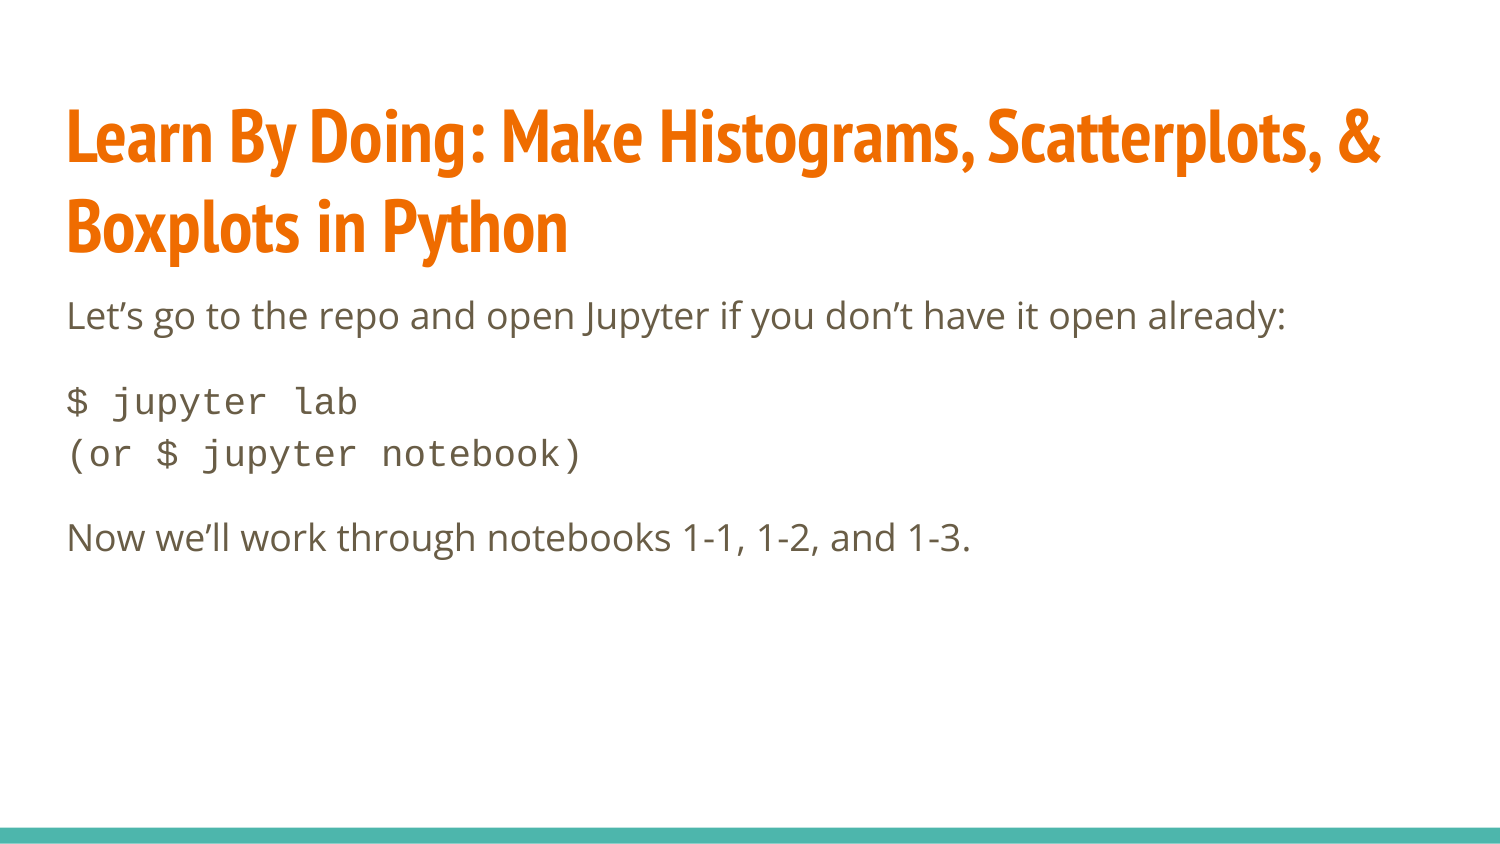

# Learn By Doing: Make Histograms, Scatterplots, & Boxplots in Python
Let’s go to the repo and open Jupyter if you don’t have it open already:
$ jupyter lab
(or $ jupyter notebook)
Now we’ll work through notebooks 1-1, 1-2, and 1-3.